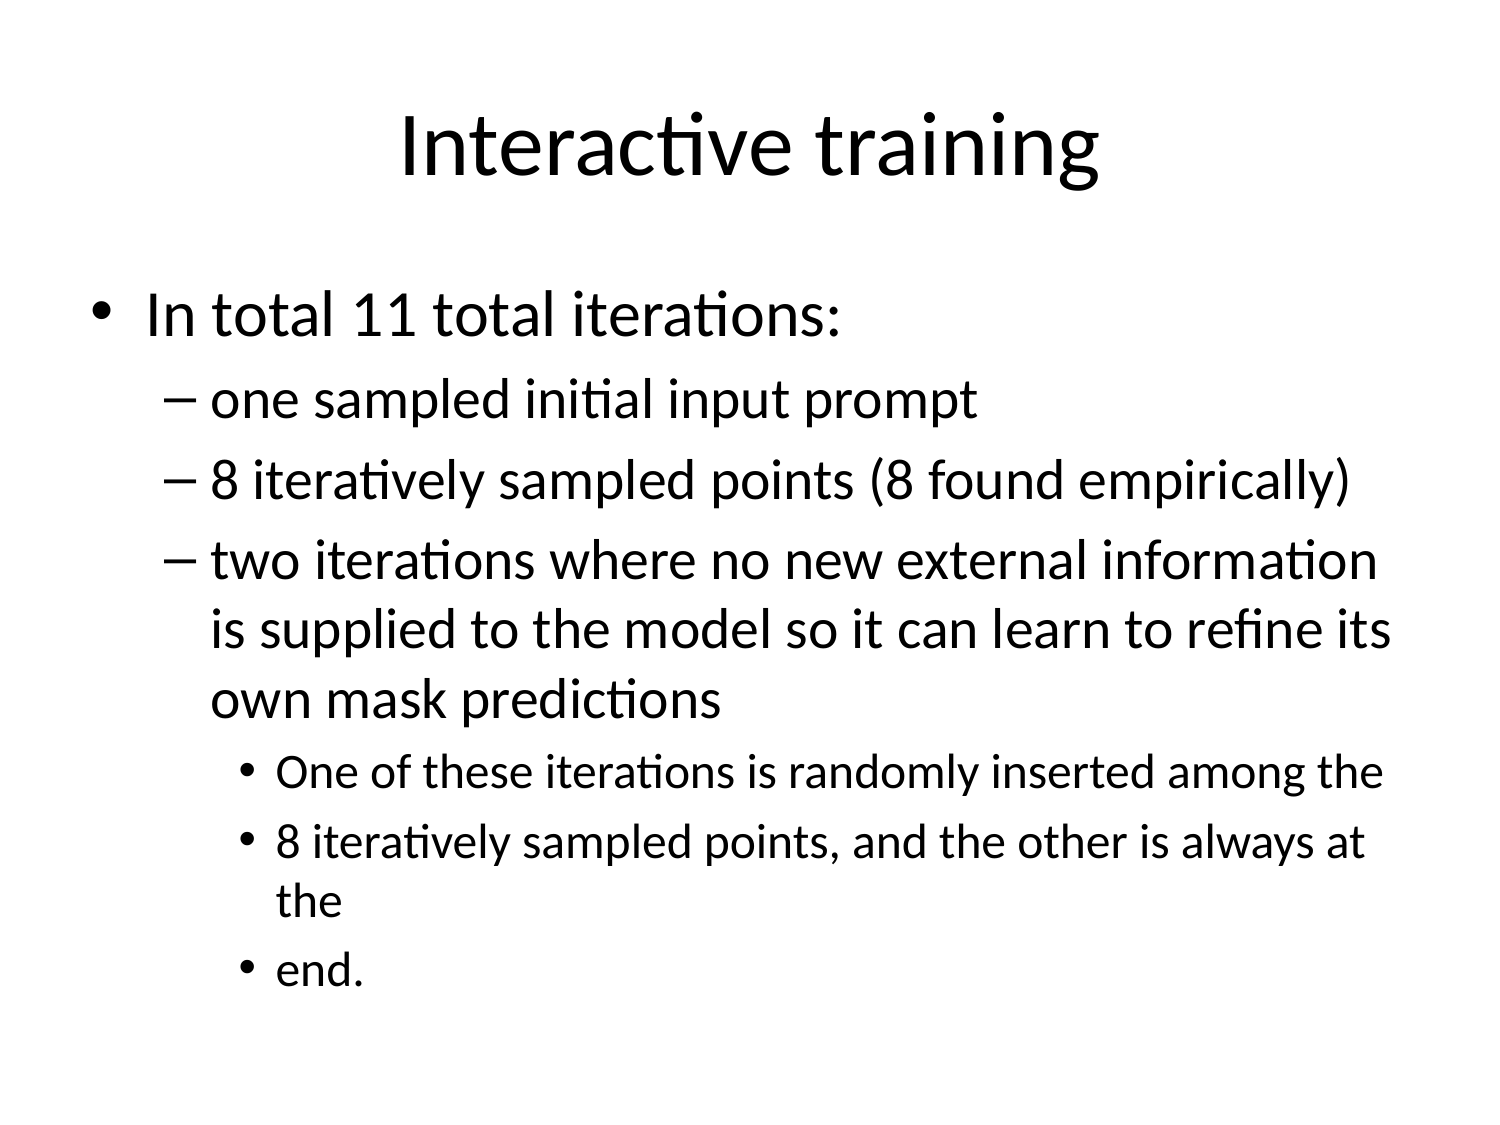

# Interactive training
In total 11 total iterations:
one sampled initial input prompt
8 iteratively sampled points (8 found empirically)
two iterations where no new external information is supplied to the model so it can learn to refine its own mask predictions
One of these iterations is randomly inserted among the
8 iteratively sampled points, and the other is always at the
end.